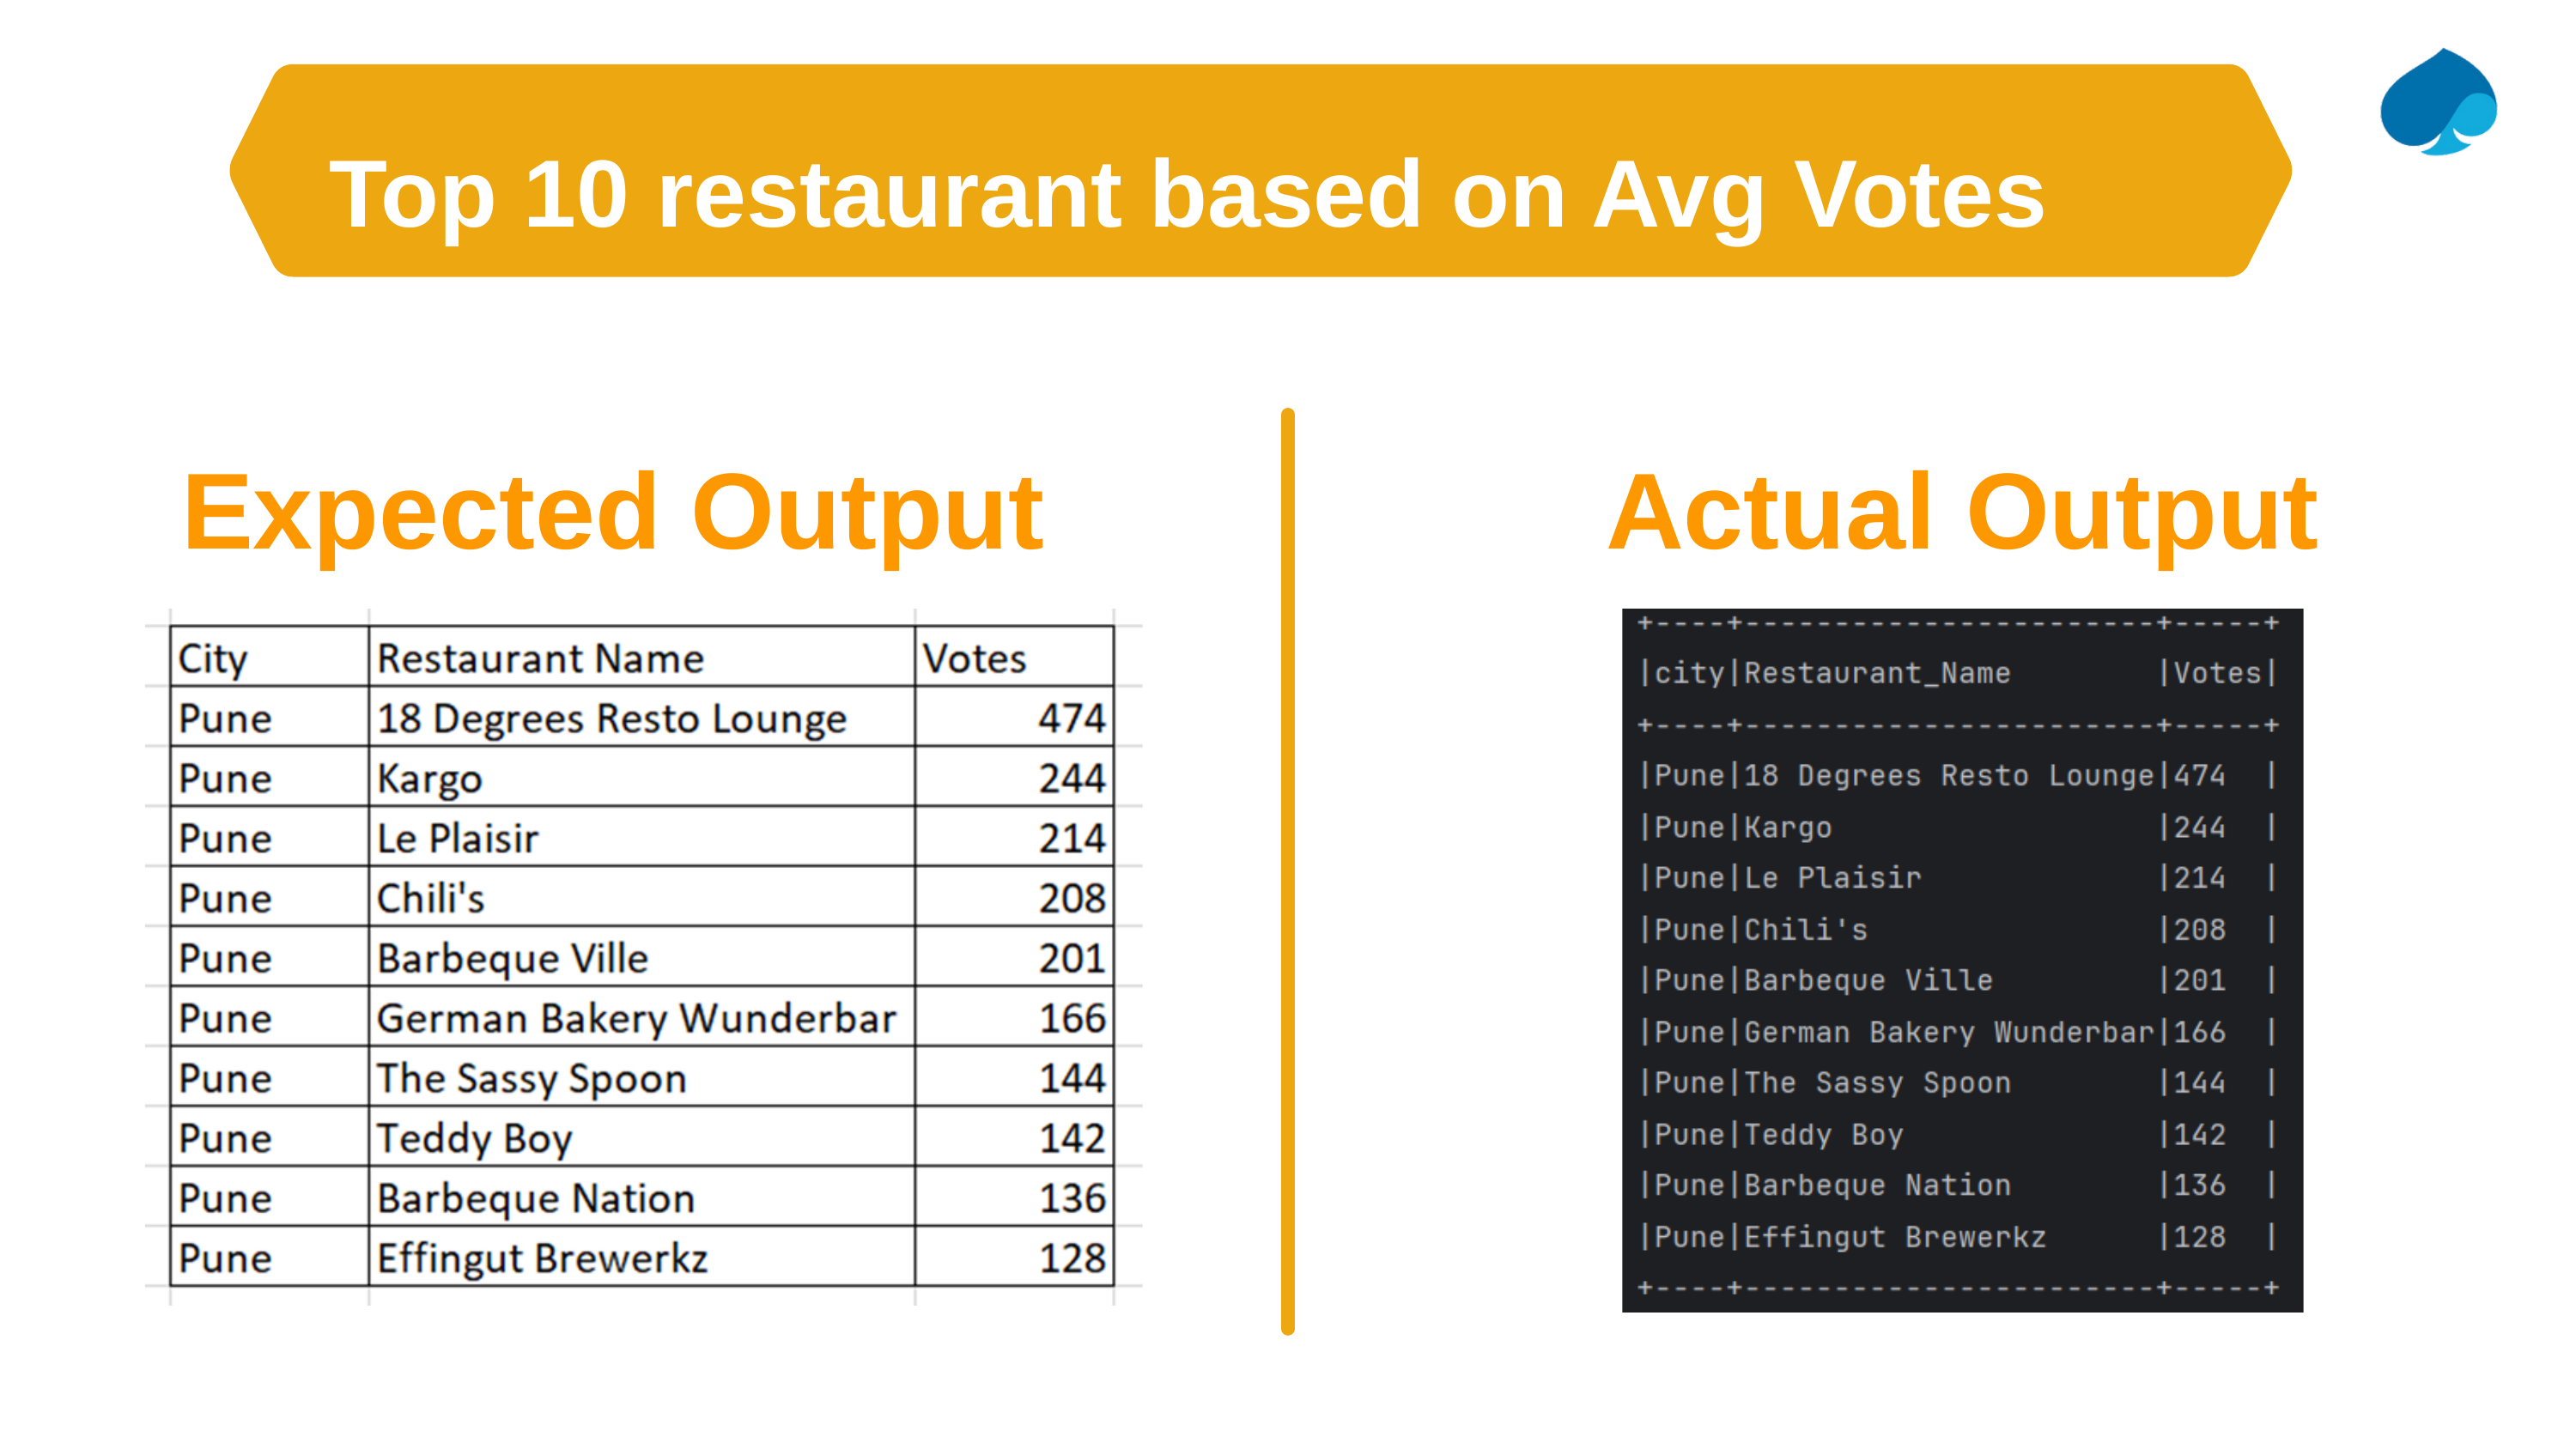

Top 10 restaurant based on Avg Votes

Expected Output
Actual Output